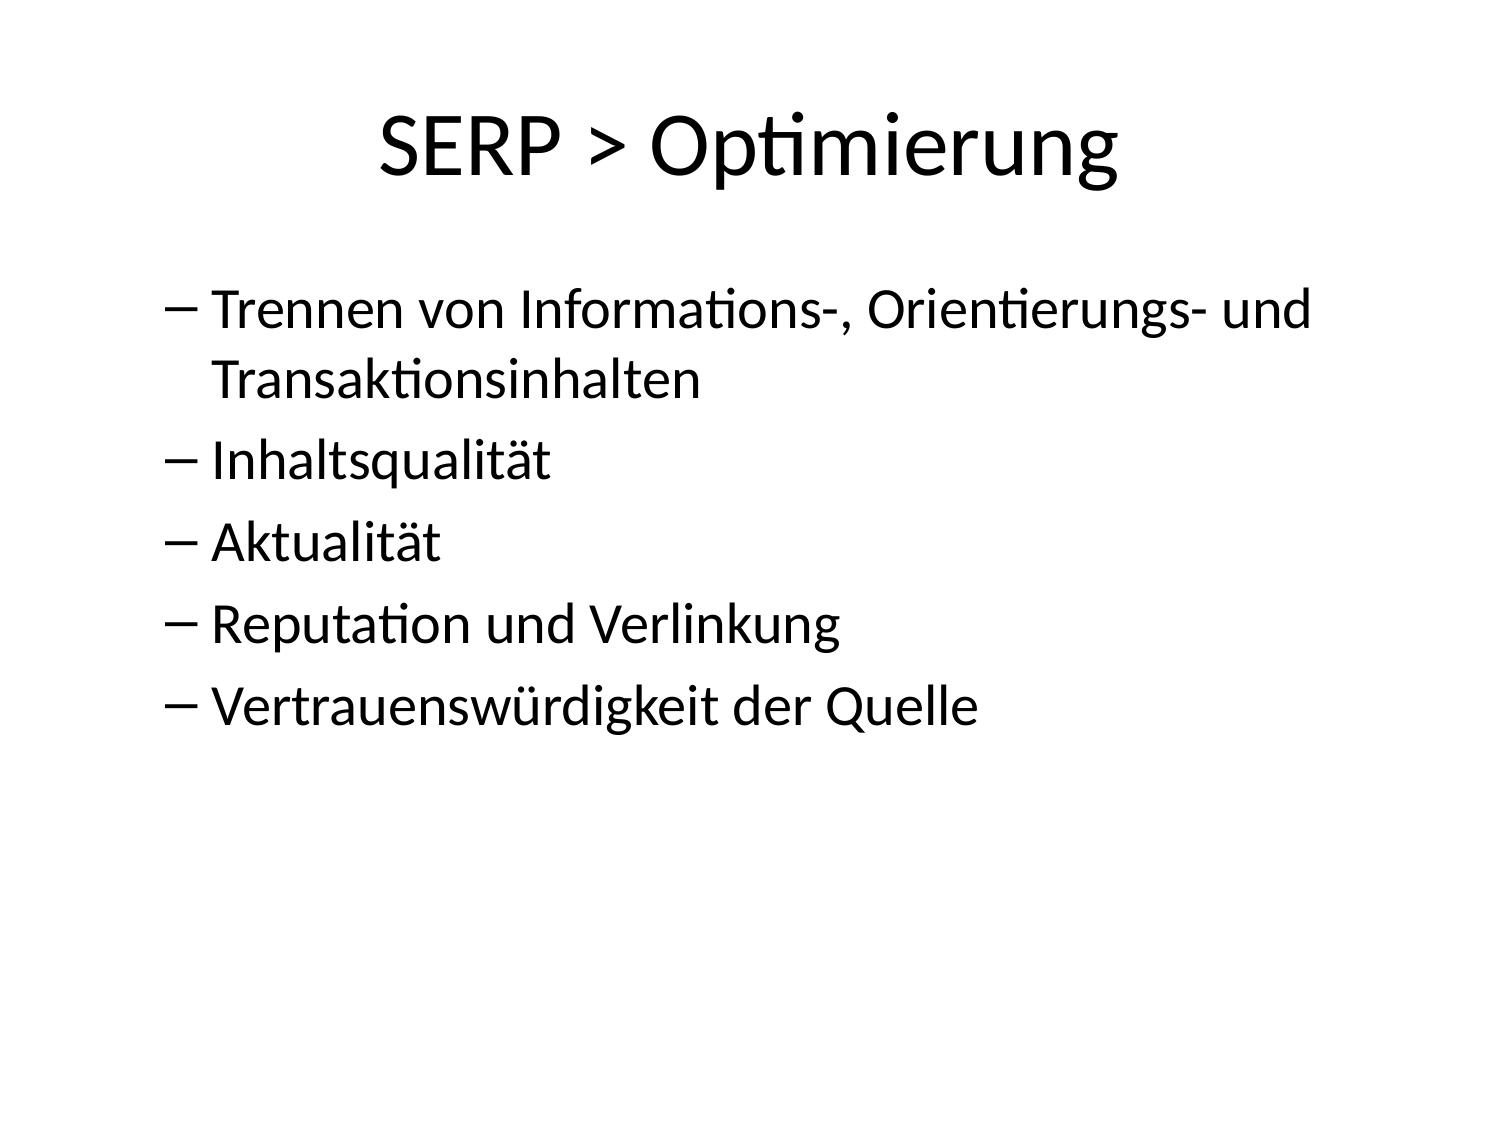

# SERP > Optimierung
Trennen von Informations-, Orientierungs- und Transaktionsinhalten
Inhaltsqualität
Aktualität
Reputation und Verlinkung
Vertrauenswürdigkeit der Quelle